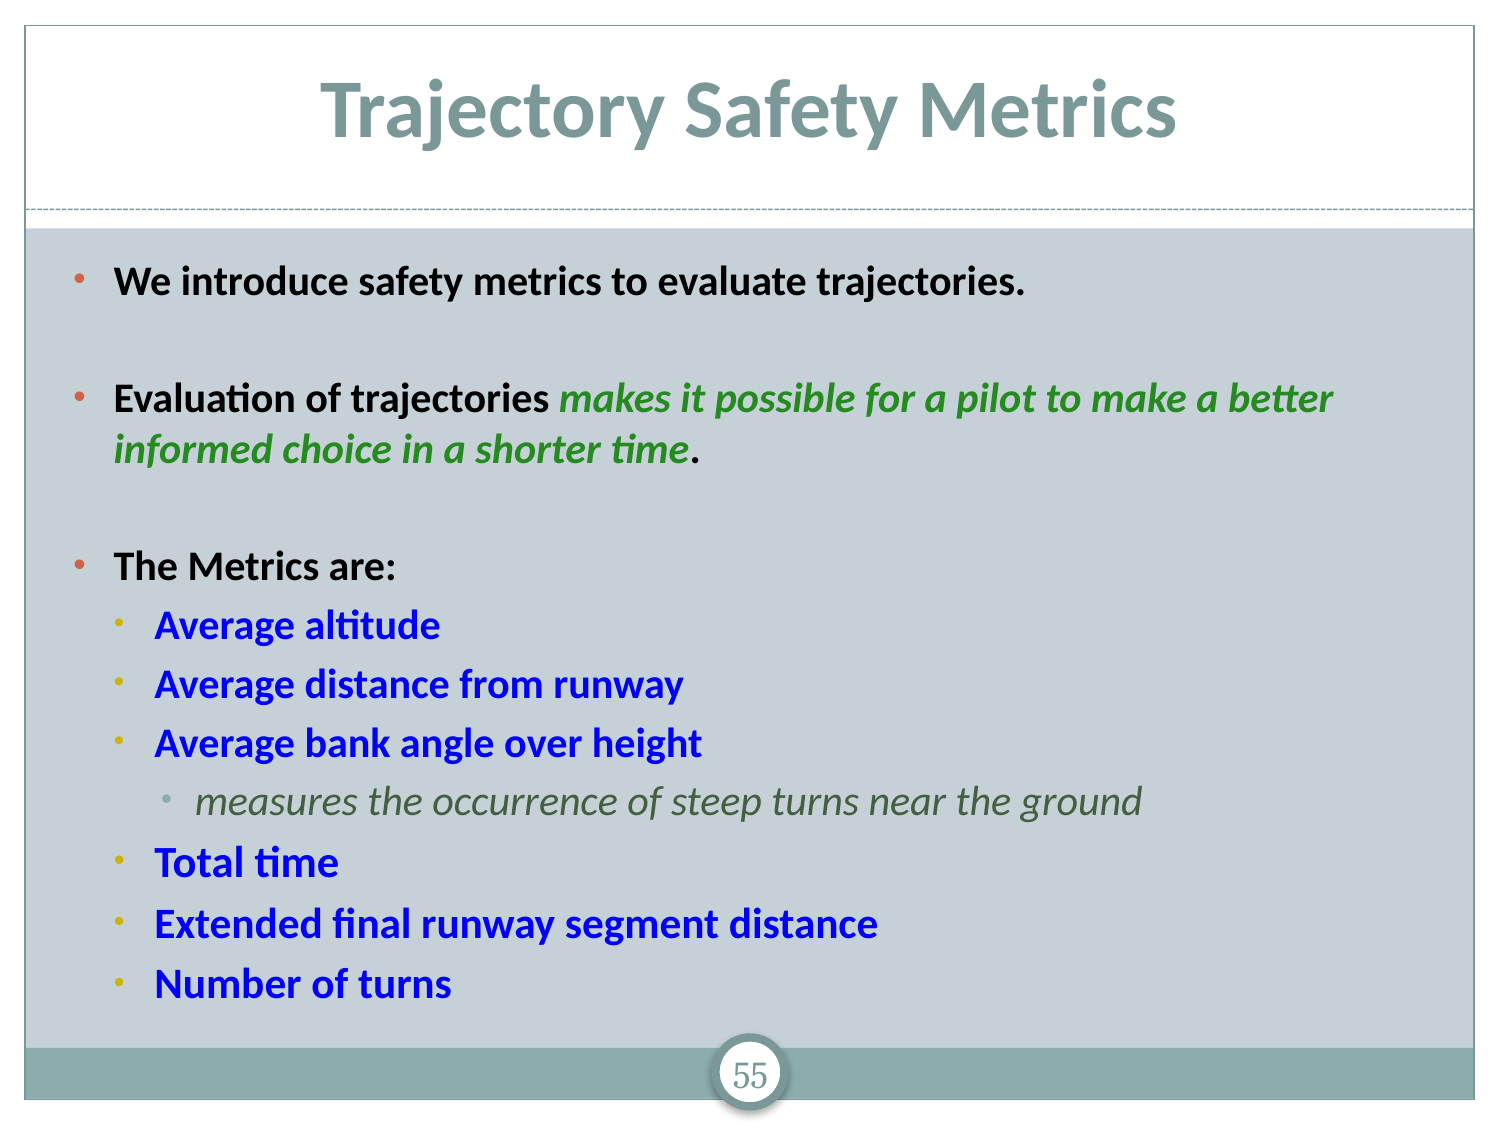

# Trajectory Safety Metrics
We introduce safety metrics to evaluate trajectories.

Evaluation of trajectories makes it possible for a pilot to make a better informed choice in a shorter time.

The Metrics are:
Average altitude
Average distance from runway
Average bank angle over height
measures the occurrence of steep turns near the ground
Total time
Extended final runway segment distance
Number of turns

55